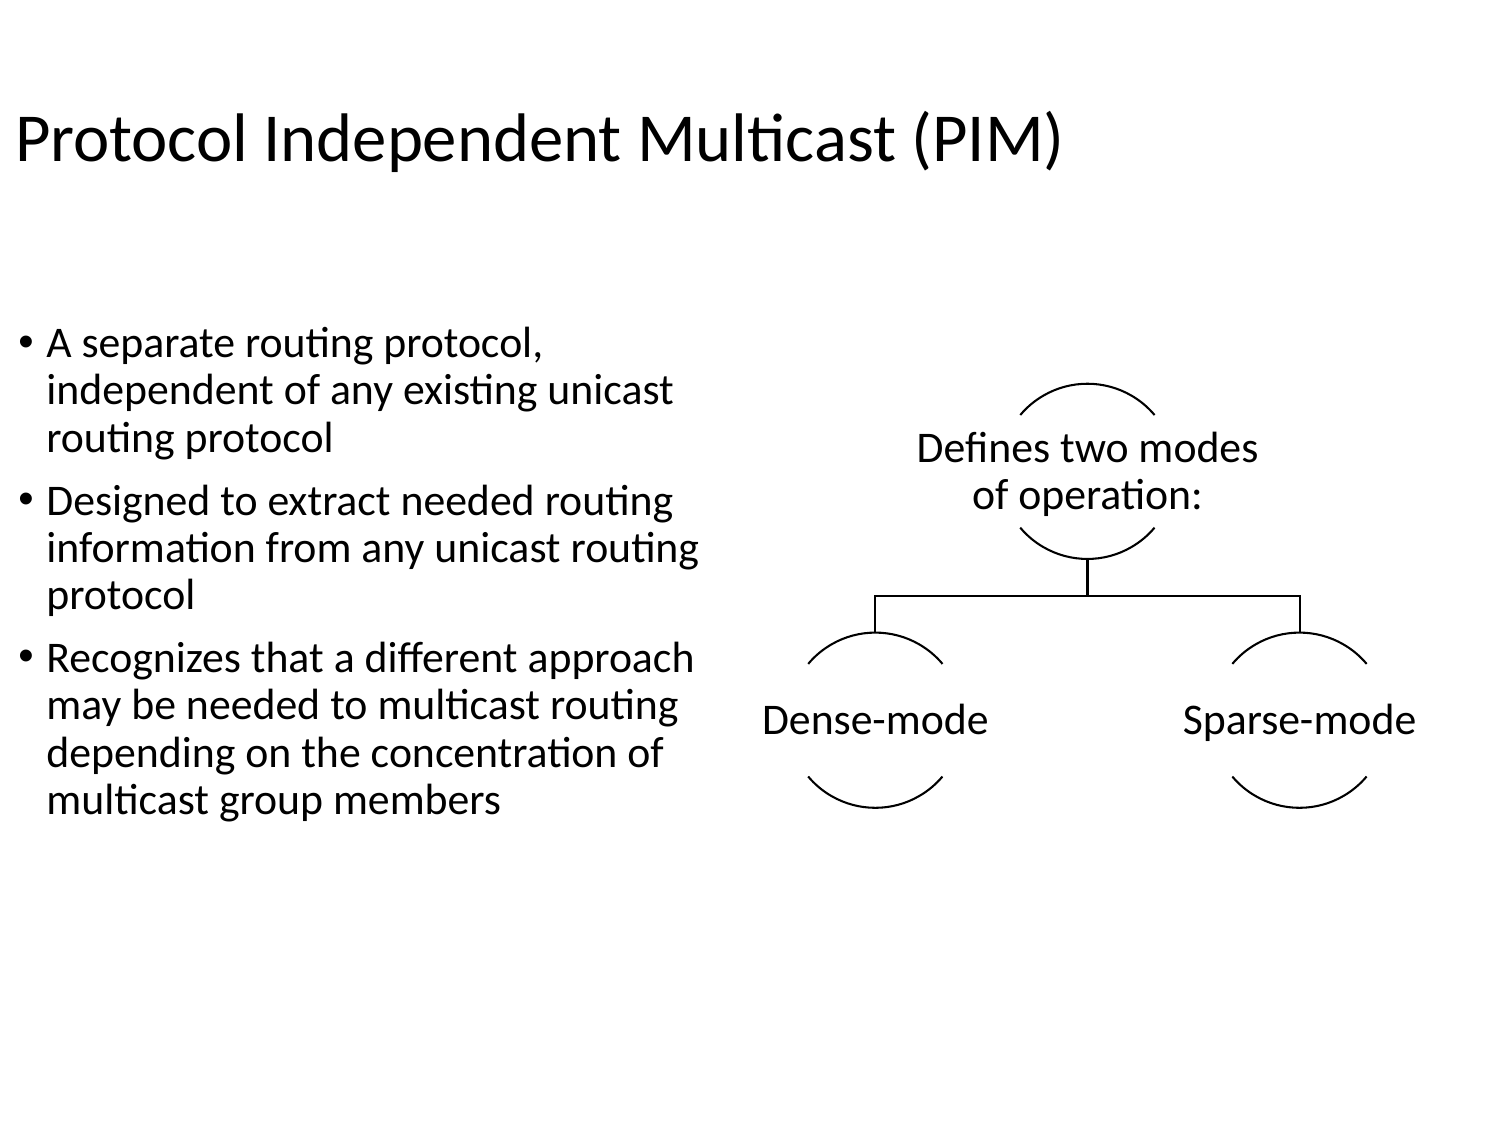

# Protocol Independent Multicast (PIM)
Defines two modes of operation:
Dense-mode
Sparse-mode
A separate routing protocol, independent of any existing unicast routing protocol
Designed to extract needed routing information from any unicast routing protocol
Recognizes that a different approach may be needed to multicast routing depending on the concentration of multicast group members